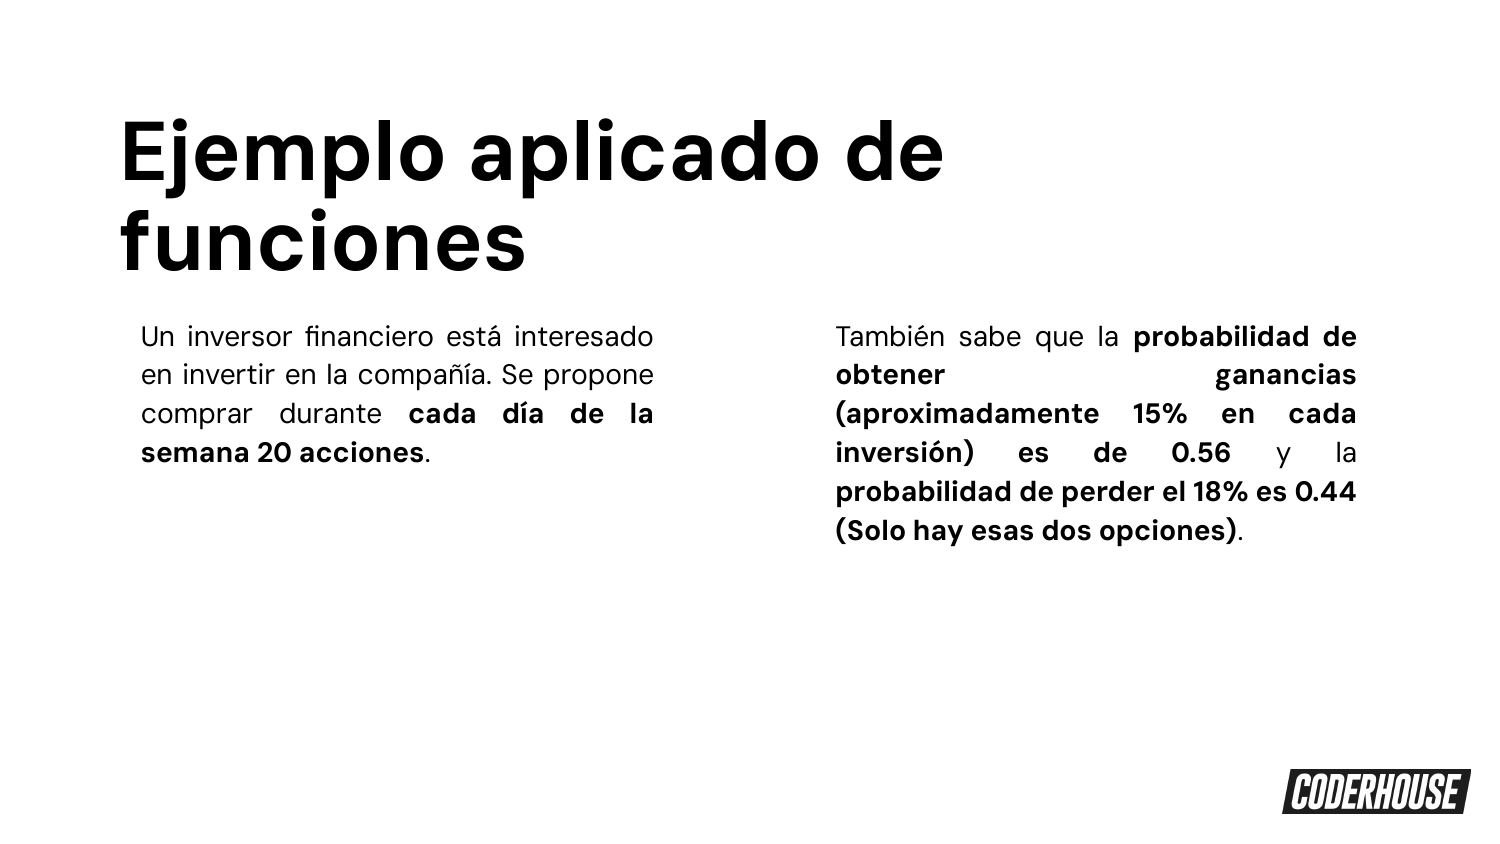

Ejemplo aplicado de funciones
Un inversor financiero está interesado en invertir en la compañía. Se propone comprar durante cada día de la semana 20 acciones.

También sabe que la probabilidad de obtener ganancias (aproximadamente 15% en cada inversión) es de 0.56 y la probabilidad de perder el 18% es 0.44 (Solo hay esas dos opciones).